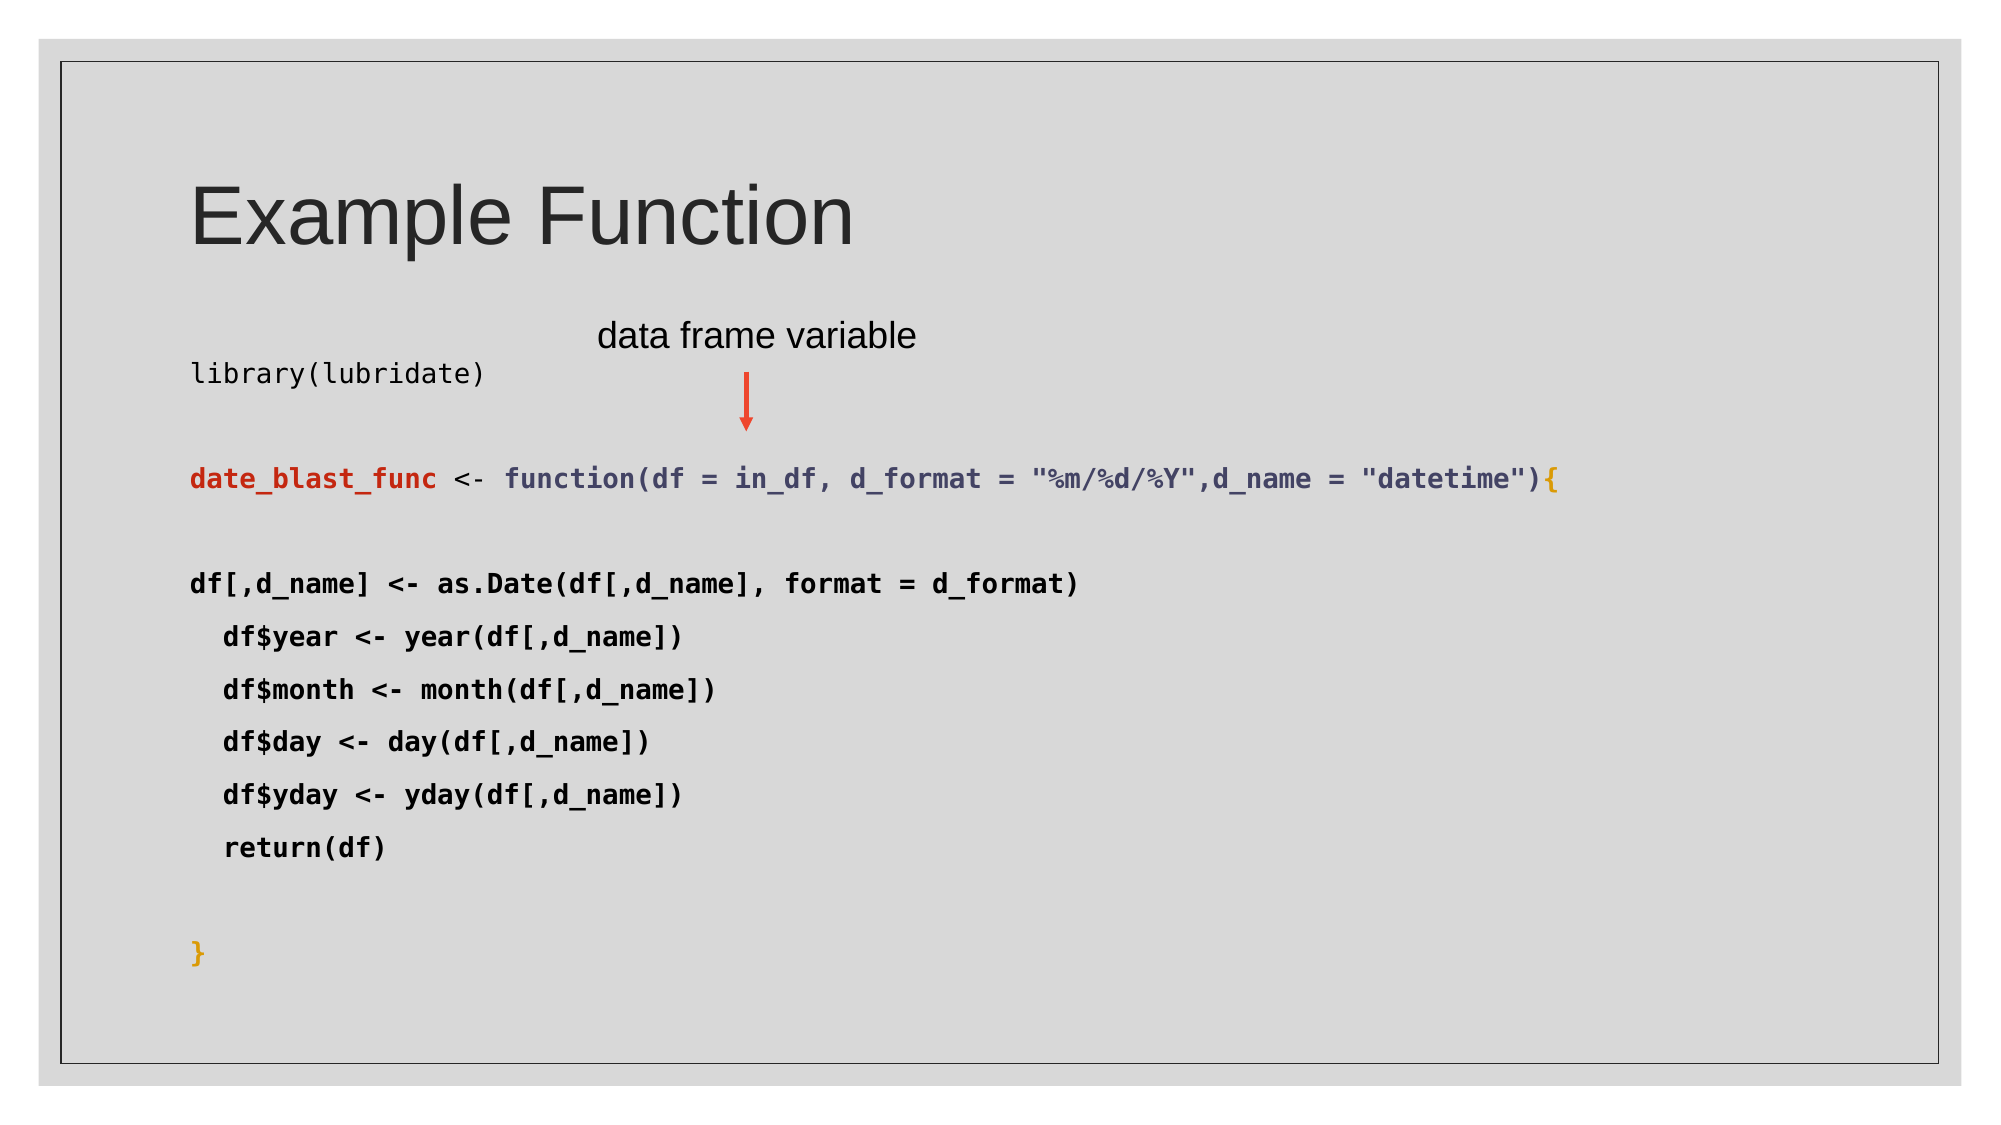

# Example Function
data frame variable
library(lubridate)

date_blast_func <- function(df = in_df, d_format = "%m/%d/%Y",d_name = "datetime"){

df[,d_name] <- as.Date(df[,d_name], format = d_format)
  df$year <- year(df[,d_name])
  df$month <- month(df[,d_name])
  df$day <- day(df[,d_name])
  df$yday <- yday(df[,d_name])
  return(df)

}